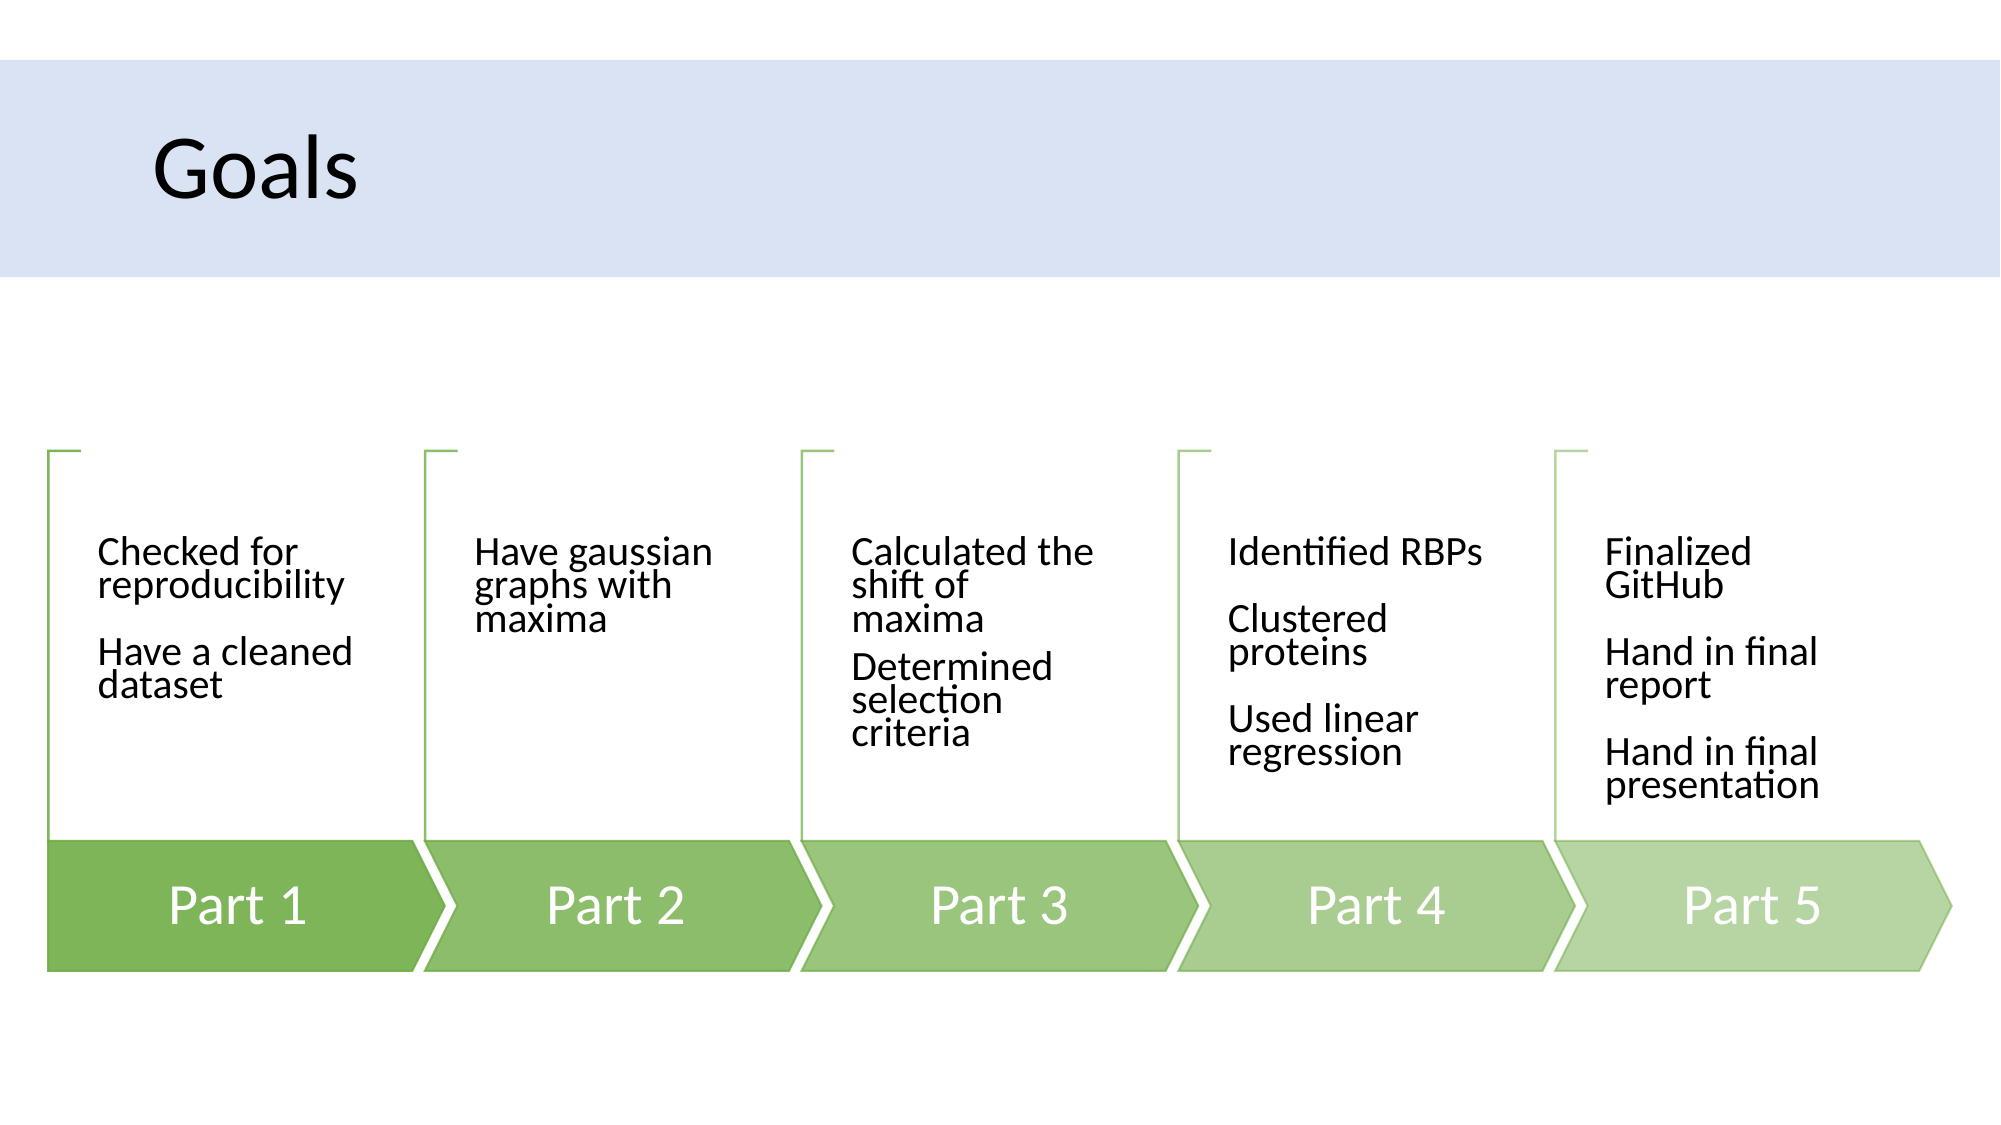

# Goals
Part 1
Checked for reproducibility

Have a cleaned dataset
Part 2
Have gaussian graphs with maxima
Part 3
Calculated the shift of maxima
Determined selection criteria
Part 4
Identified RBPs

Clustered proteins

Used linear regression
Part 5
Finalized GitHub

Hand in final report

Hand in final presentation